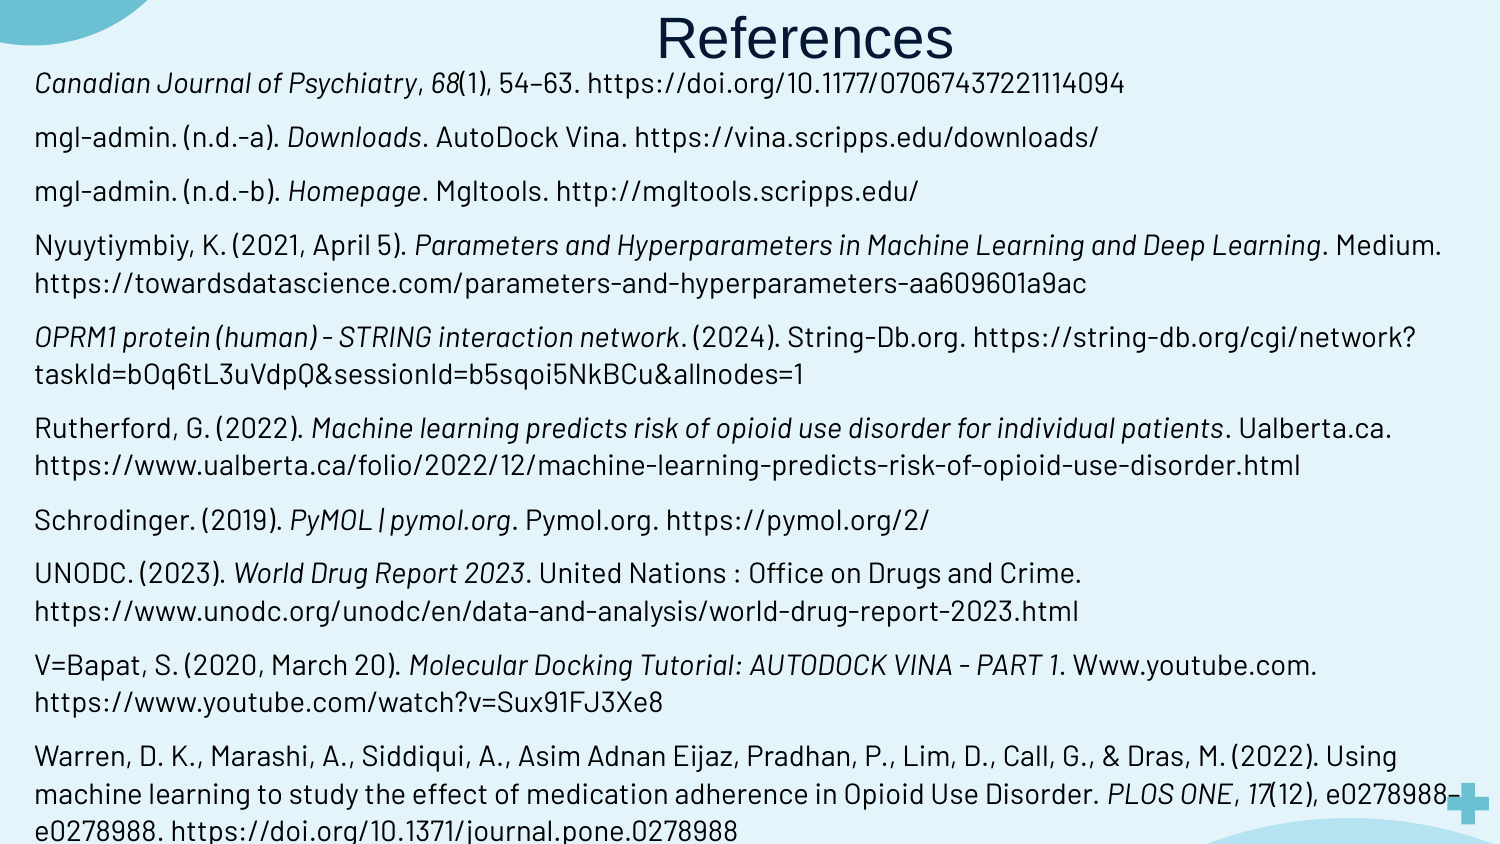

References
Canadian Journal of Psychiatry, 68(1), 54–63. https://doi.org/10.1177/07067437221114094
mgl-admin. (n.d.-a). Downloads. AutoDock Vina. https://vina.scripps.edu/downloads/
mgl-admin. (n.d.-b). Homepage. Mgltools. http://mgltools.scripps.edu/
Nyuytiymbiy, K. (2021, April 5). Parameters and Hyperparameters in Machine Learning and Deep Learning. Medium. https://towardsdatascience.com/parameters-and-hyperparameters-aa609601a9ac
OPRM1 protein (human) - STRING interaction network. (2024). String-Db.org. https://string-db.org/cgi/network?taskId=bOq6tL3uVdpQ&sessionId=b5sqoi5NkBCu&allnodes=1
Rutherford, G. (2022). Machine learning predicts risk of opioid use disorder for individual patients. Ualberta.ca. https://www.ualberta.ca/folio/2022/12/machine-learning-predicts-risk-of-opioid-use-disorder.html
Schrodinger. (2019). PyMOL | pymol.org. Pymol.org. https://pymol.org/2/
UNODC. (2023). World Drug Report 2023. United Nations : Office on Drugs and Crime. https://www.unodc.org/unodc/en/data-and-analysis/world-drug-report-2023.html
V=Bapat, S. (2020, March 20). Molecular Docking Tutorial: AUTODOCK VINA - PART 1. Www.youtube.com. https://www.youtube.com/watch?v=Sux91FJ3Xe8
Warren, D. K., Marashi, A., Siddiqui, A., Asim Adnan Eijaz, Pradhan, P., Lim, D., Call, G., & Dras, M. (2022). Using machine learning to study the effect of medication adherence in Opioid Use Disorder. PLOS ONE, 17(12), e0278988–e0278988. https://doi.org/10.1371/journal.pone.0278988